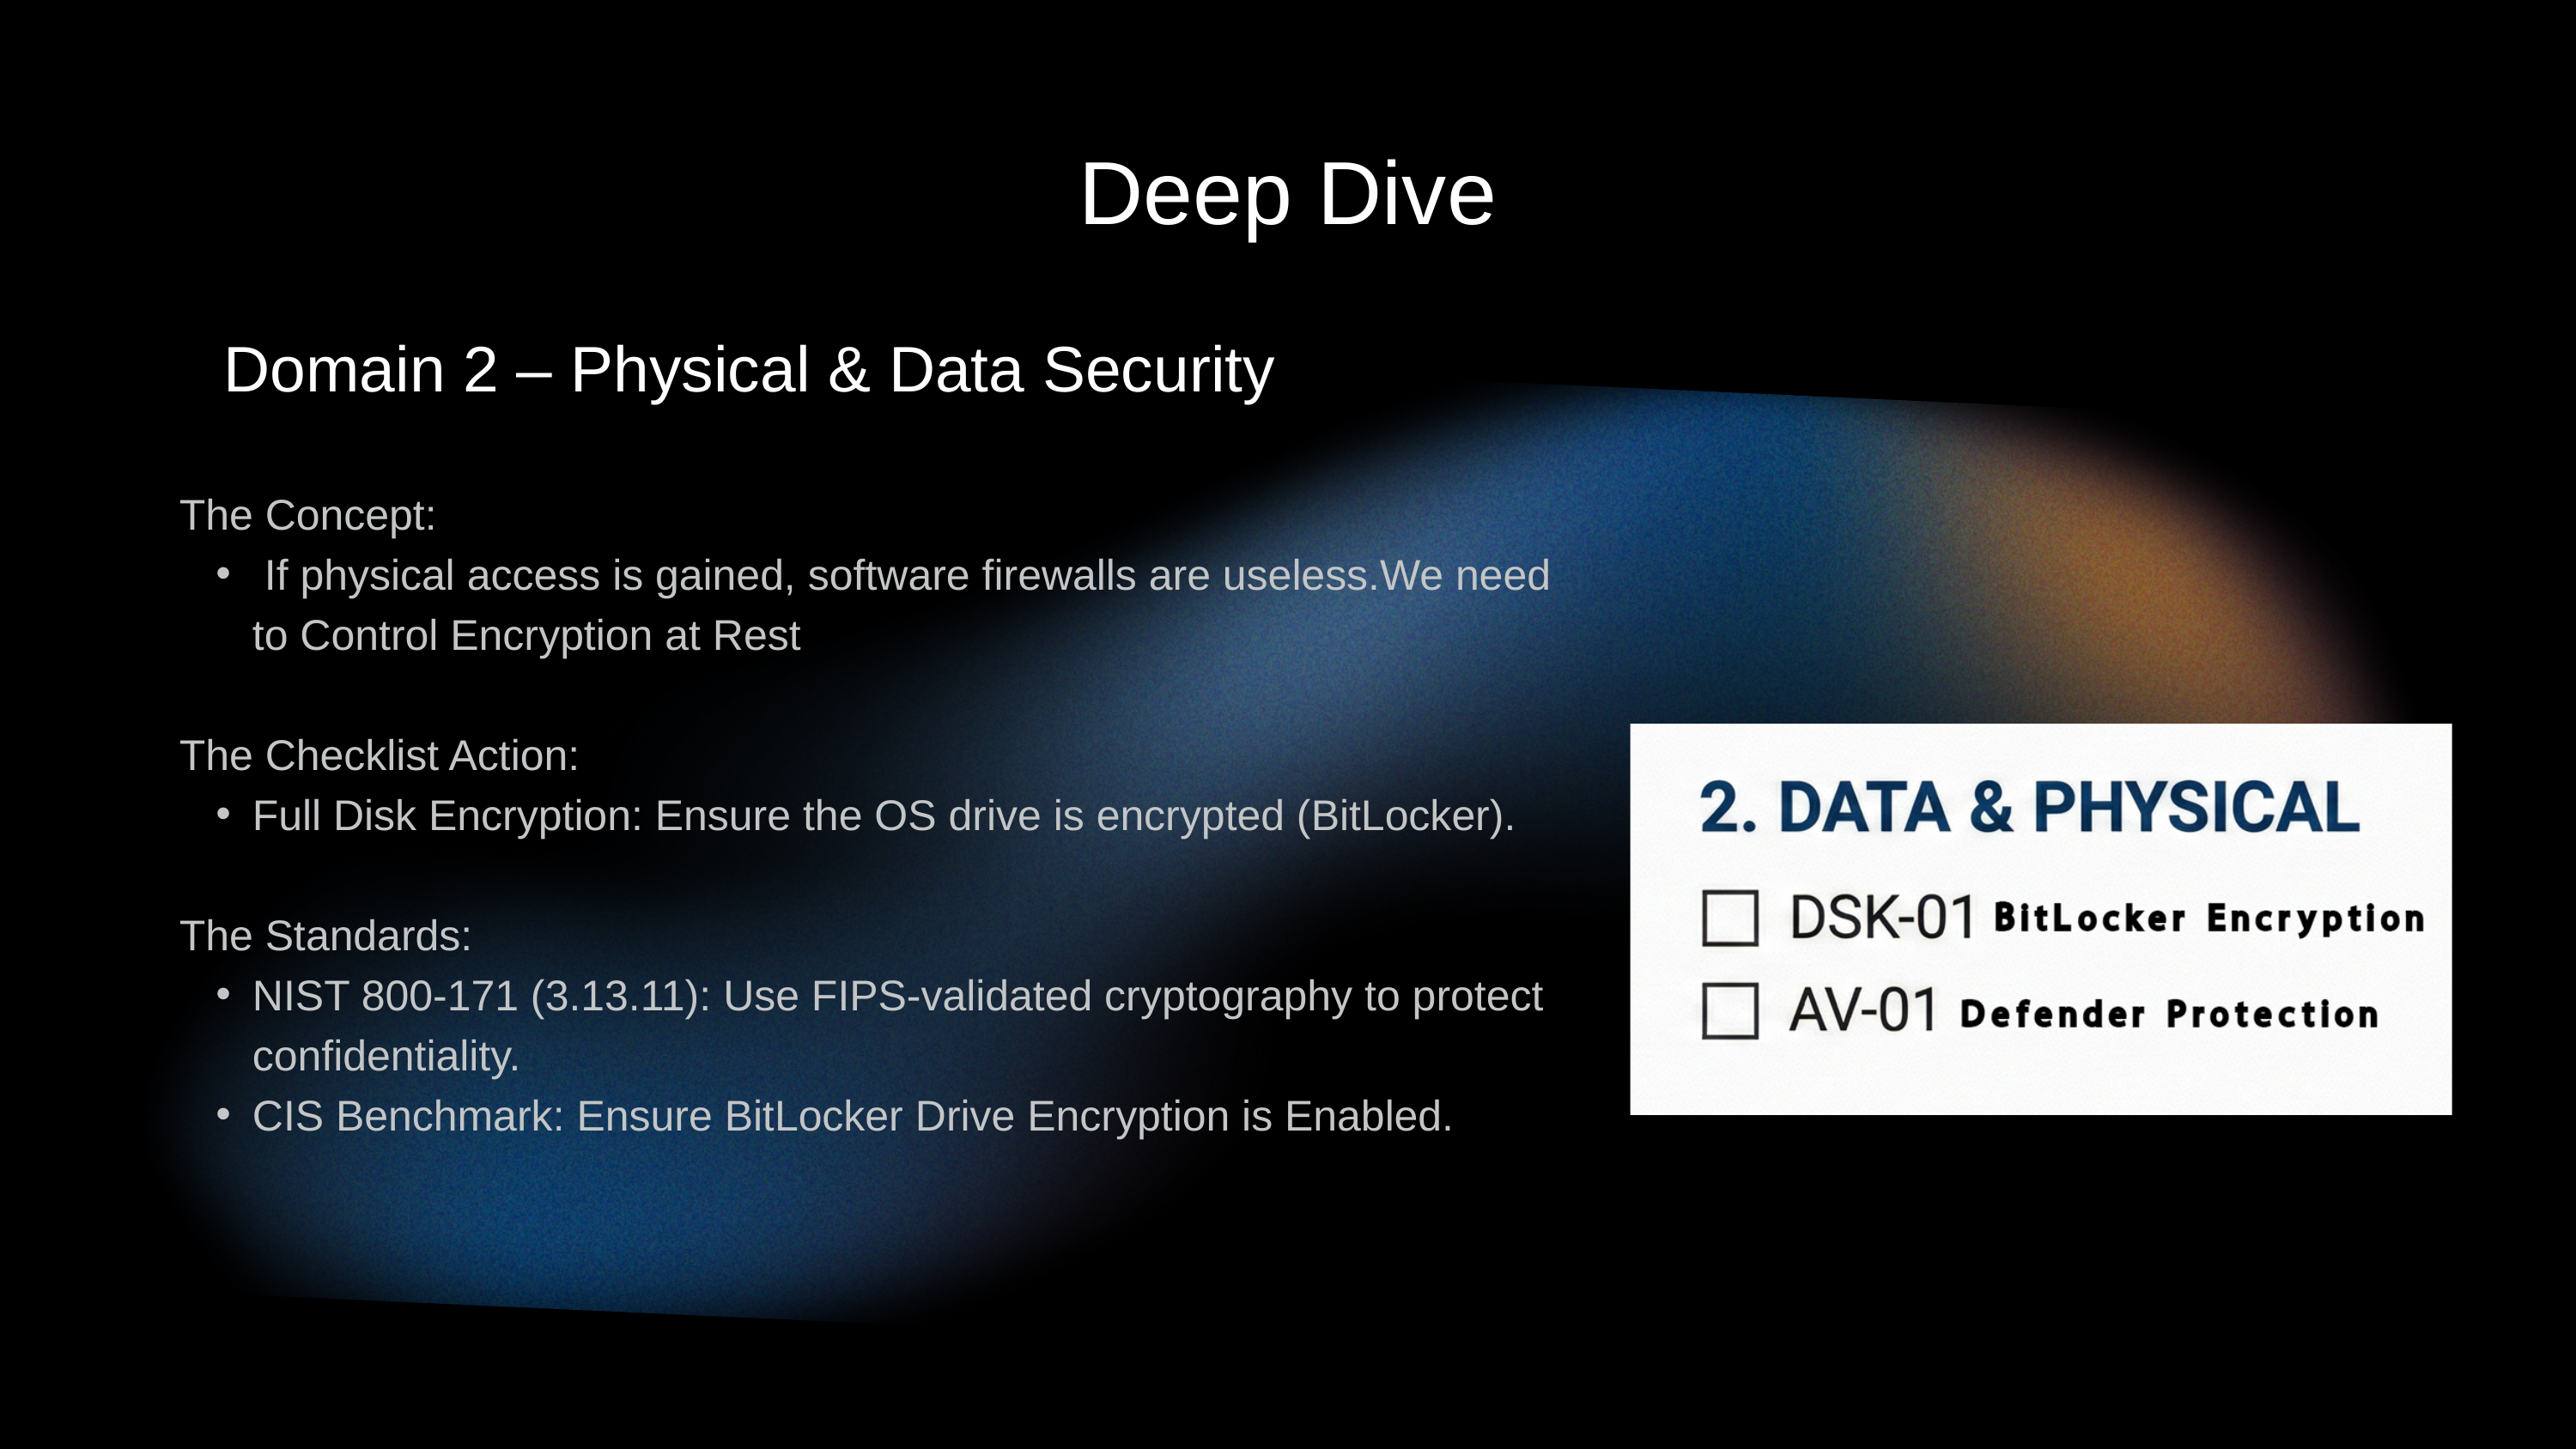

Deep Dive

Domain 2 – Physical & Data Security

The Concept:
 If physical access is gained, software firewalls are useless.We need to Control Encryption at Rest

The Checklist Action:
Full Disk Encryption: Ensure the OS drive is encrypted (BitLocker).

The Standards:
NIST 800-171 (3.13.11): Use FIPS-validated cryptography to protect confidentiality.
CIS Benchmark: Ensure BitLocker Drive Encryption is Enabled.